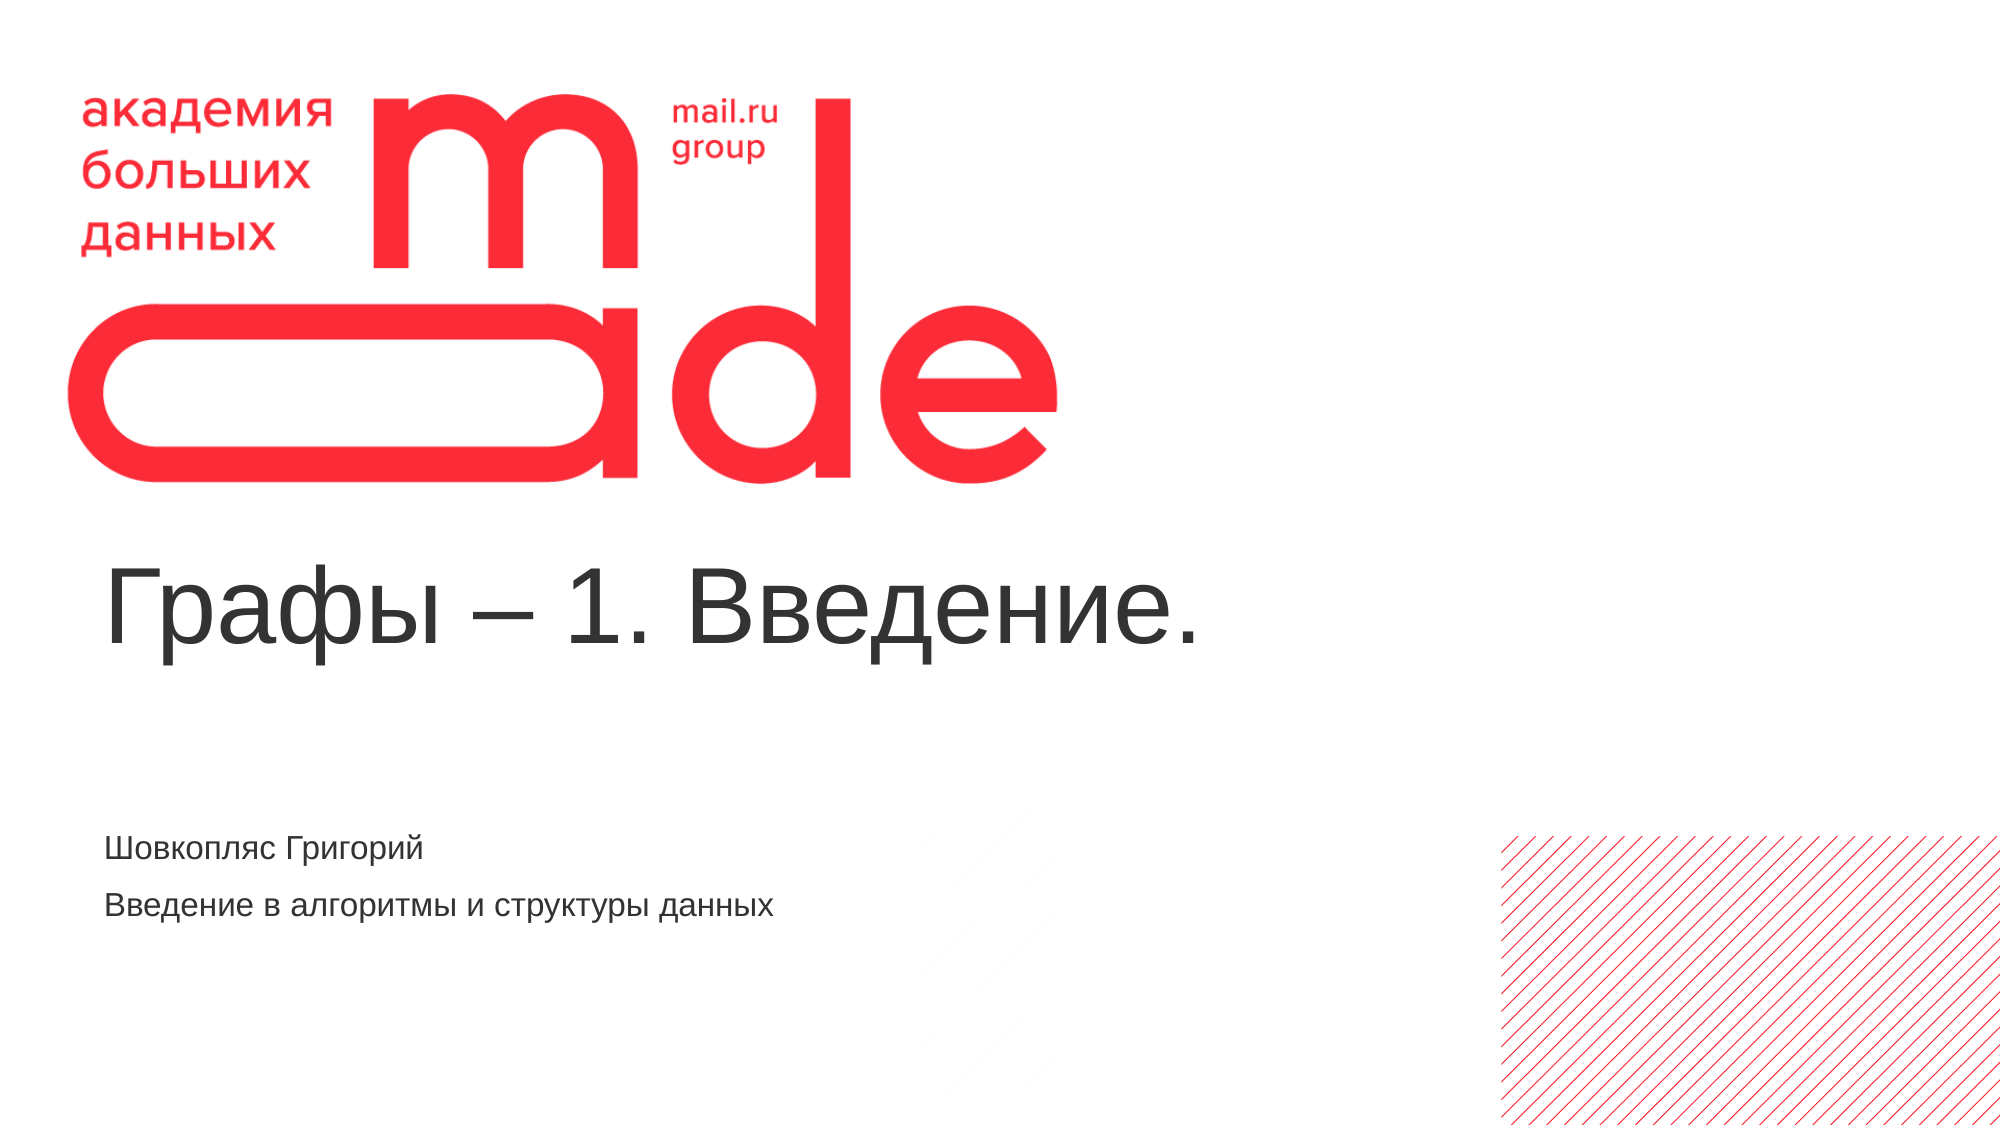

Графы – 1. Введение.
Шовкопляс Григорий
Введение в алгоритмы и структуры данных